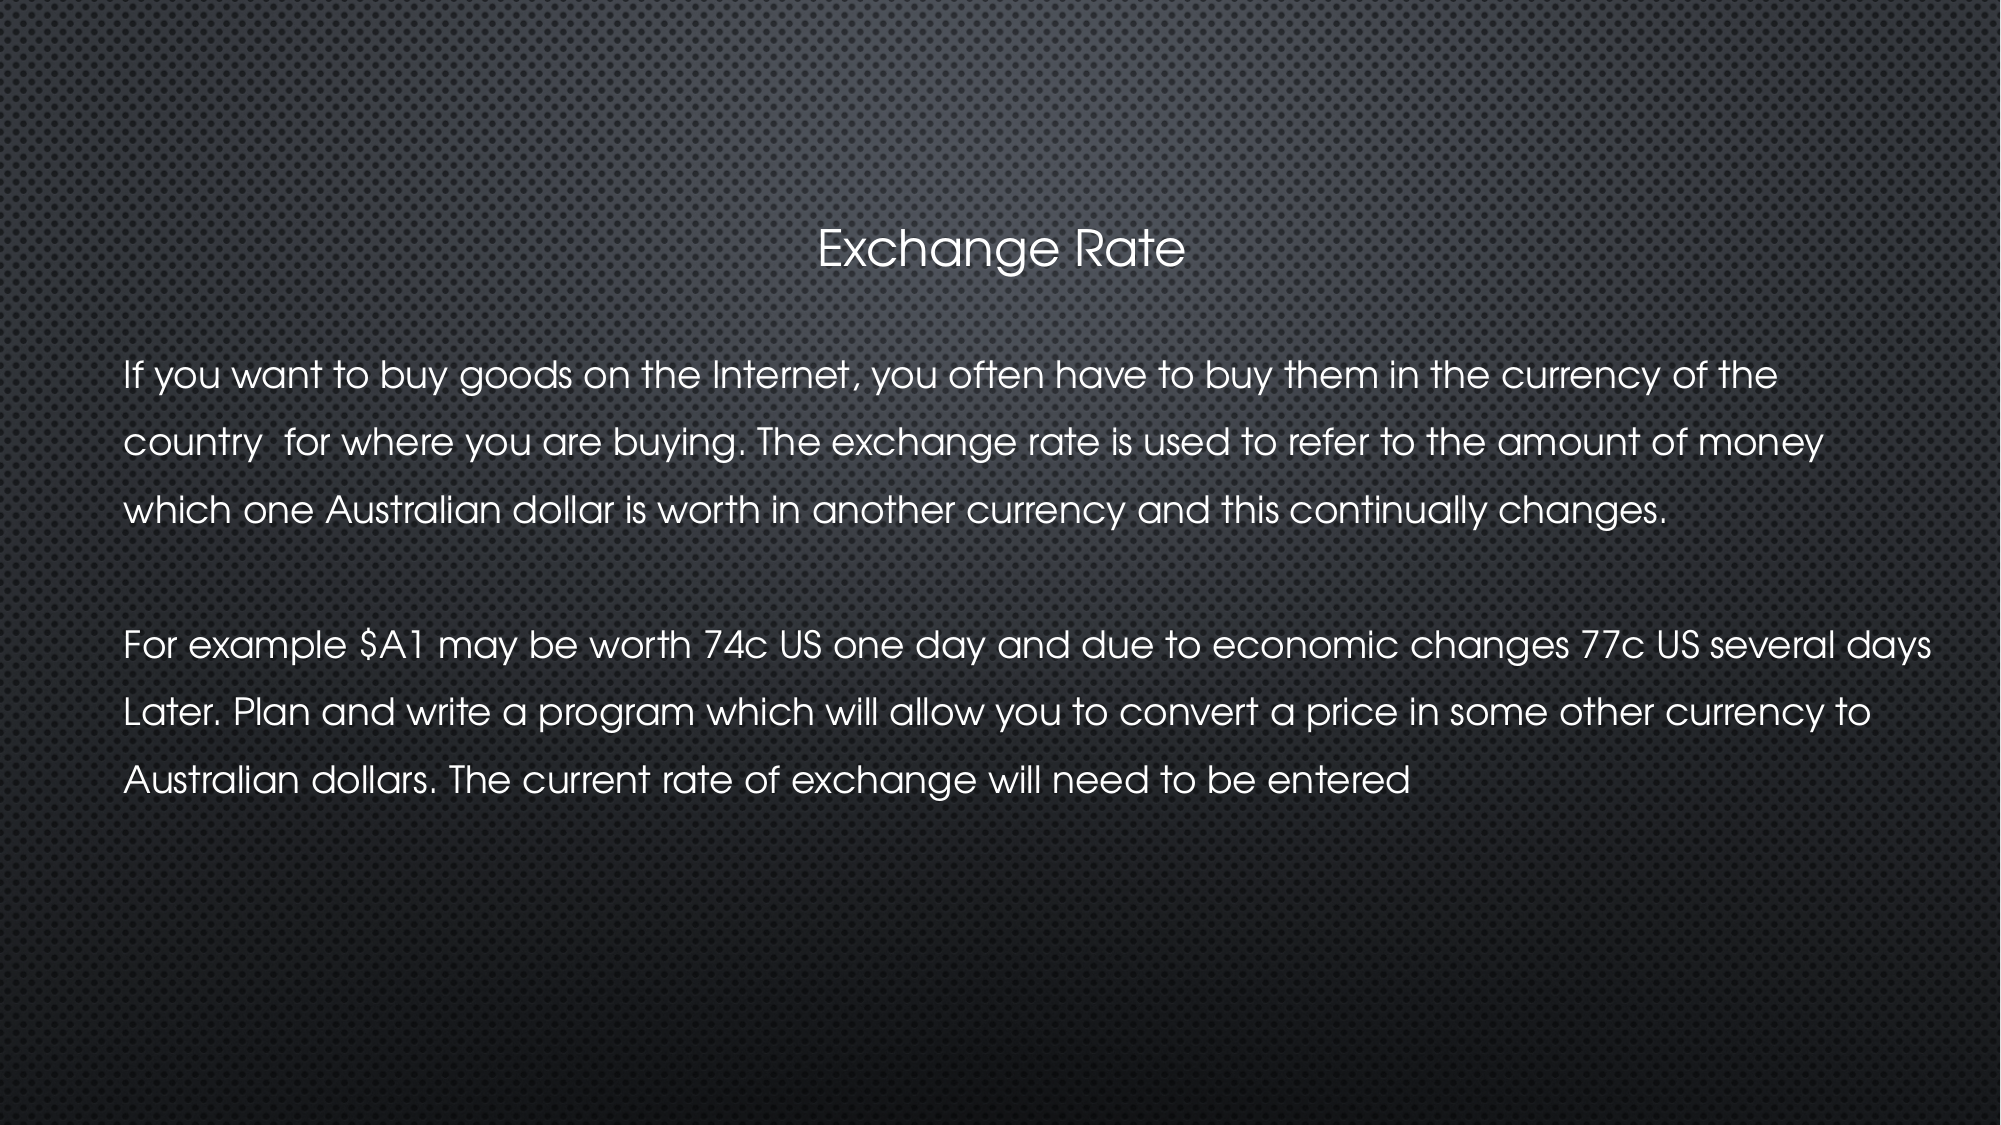

Exchange Rate
If you want to buy goods on the Internet, you often have to buy them in the currency of the
country  for where you are buying. The exchange rate is used to refer to the amount of money
which one Australian dollar is worth in another currency and this continually changes.

For example $A1 may be worth 74c US one day and due to economic changes 77c US several days
Later. Plan and write a program which will allow you to convert a price in some other currency to
Australian dollars. The current rate of exchange will need to be entered